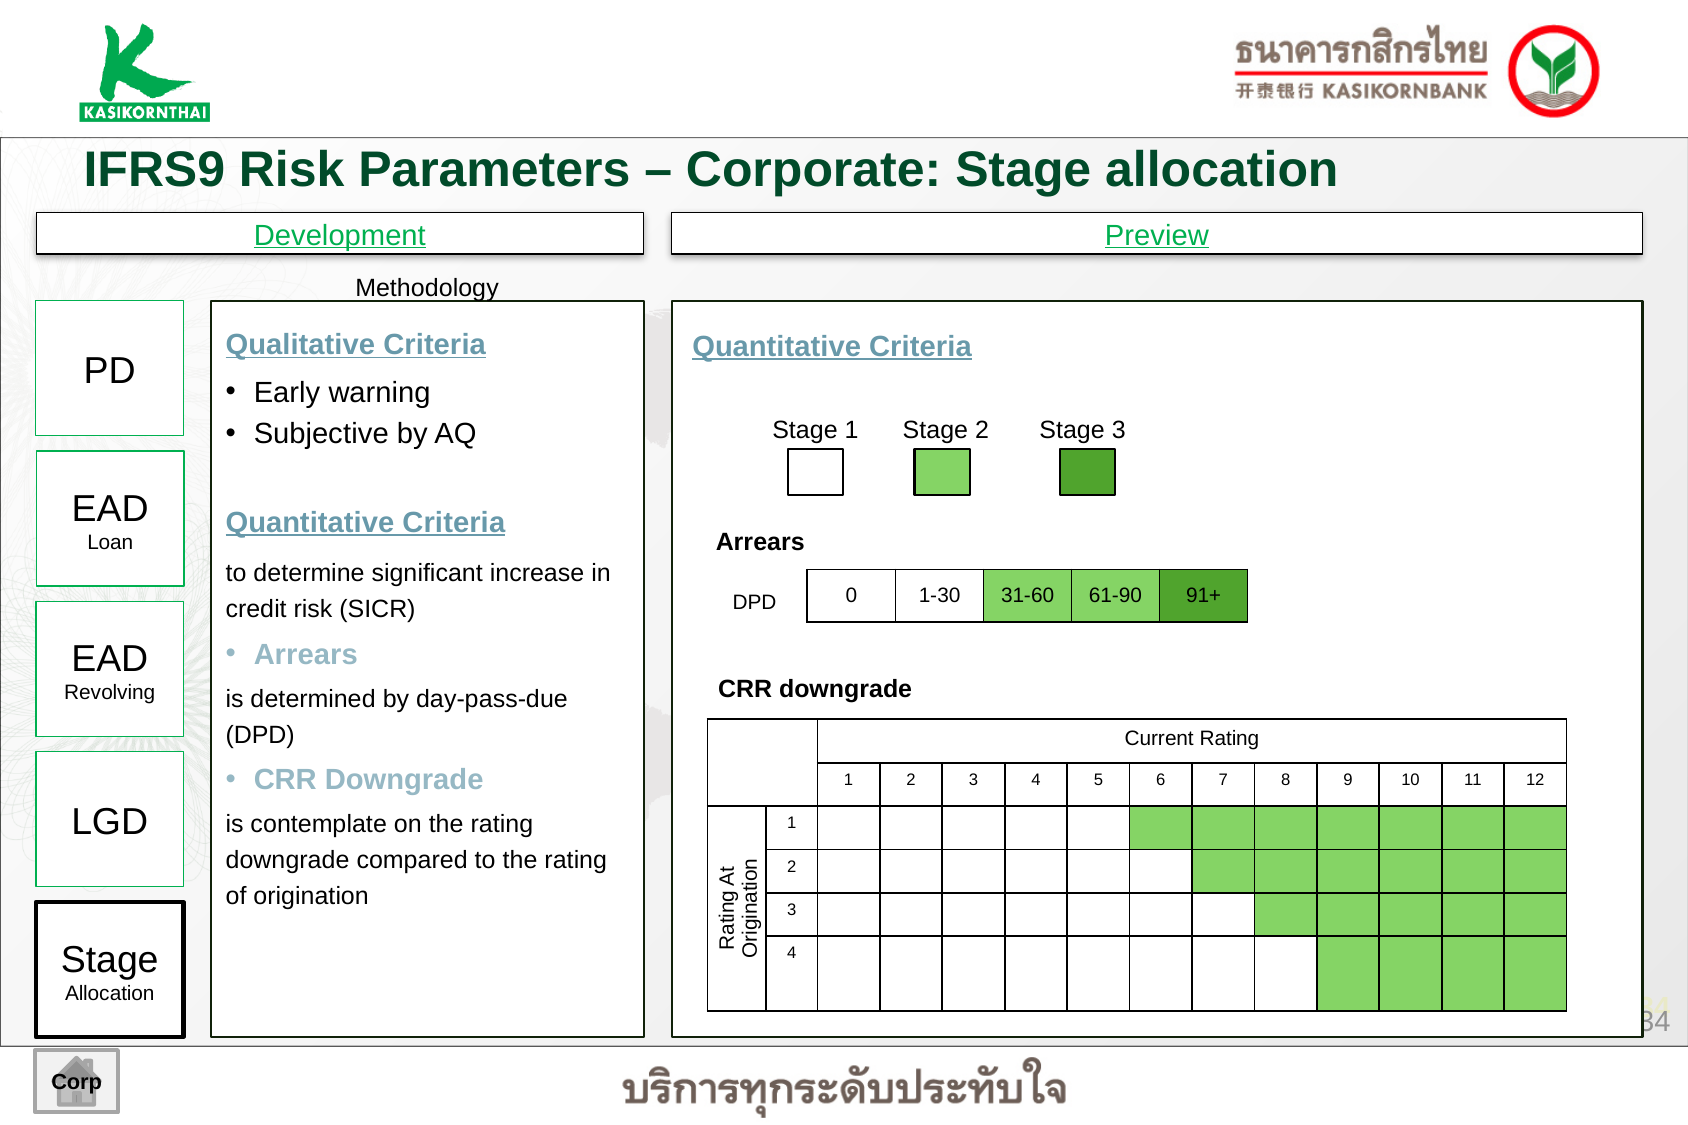

IFRS9 Risk Parameters – Corporate: Stage allocation
Development
Preview
Methodology
PD

Qualitative Criteria
Early warning
Subjective by AQ

Quantitative Criteria
to determine significant increase in credit risk (SICR)
Arrears
is determined by day-pass-due (DPD)
CRR Downgrade
is contemplate on the rating downgrade compared to the rating of origination

Quantitative Criteria
Stage 1
Stage 2
Stage 3

EAD
Loan
Arrears
| 0 | 1-30 | 31-60 | 61-90 | 91+ |
| --- | --- | --- | --- | --- |
DPD
EAD
Revolving
CRR downgrade
|  |  | Current Rating |  |  |  |  |  |  |  |  |  |  |  |
| --- | --- | --- | --- | --- | --- | --- | --- | --- | --- | --- | --- | --- | --- |
|  |  | 1 | 2 | 3 | 4 | 5 | 6 | 7 | 8 | 9 | 10 | 11 | 12 |
| Rating At Origination | 1 |  |  |  |  |  |  |  |  |  |  |  |  |
|  | 2 |  |  |  |  |  |  |  |  |  |  |  |  |
|  | 3 |  |  |  |  |  |  |  |  |  |  |  |  |
|  | 4 |  |  |  |  |  |  |  |  |  |  |  |  |
LGD
Stage Allocation
Corp